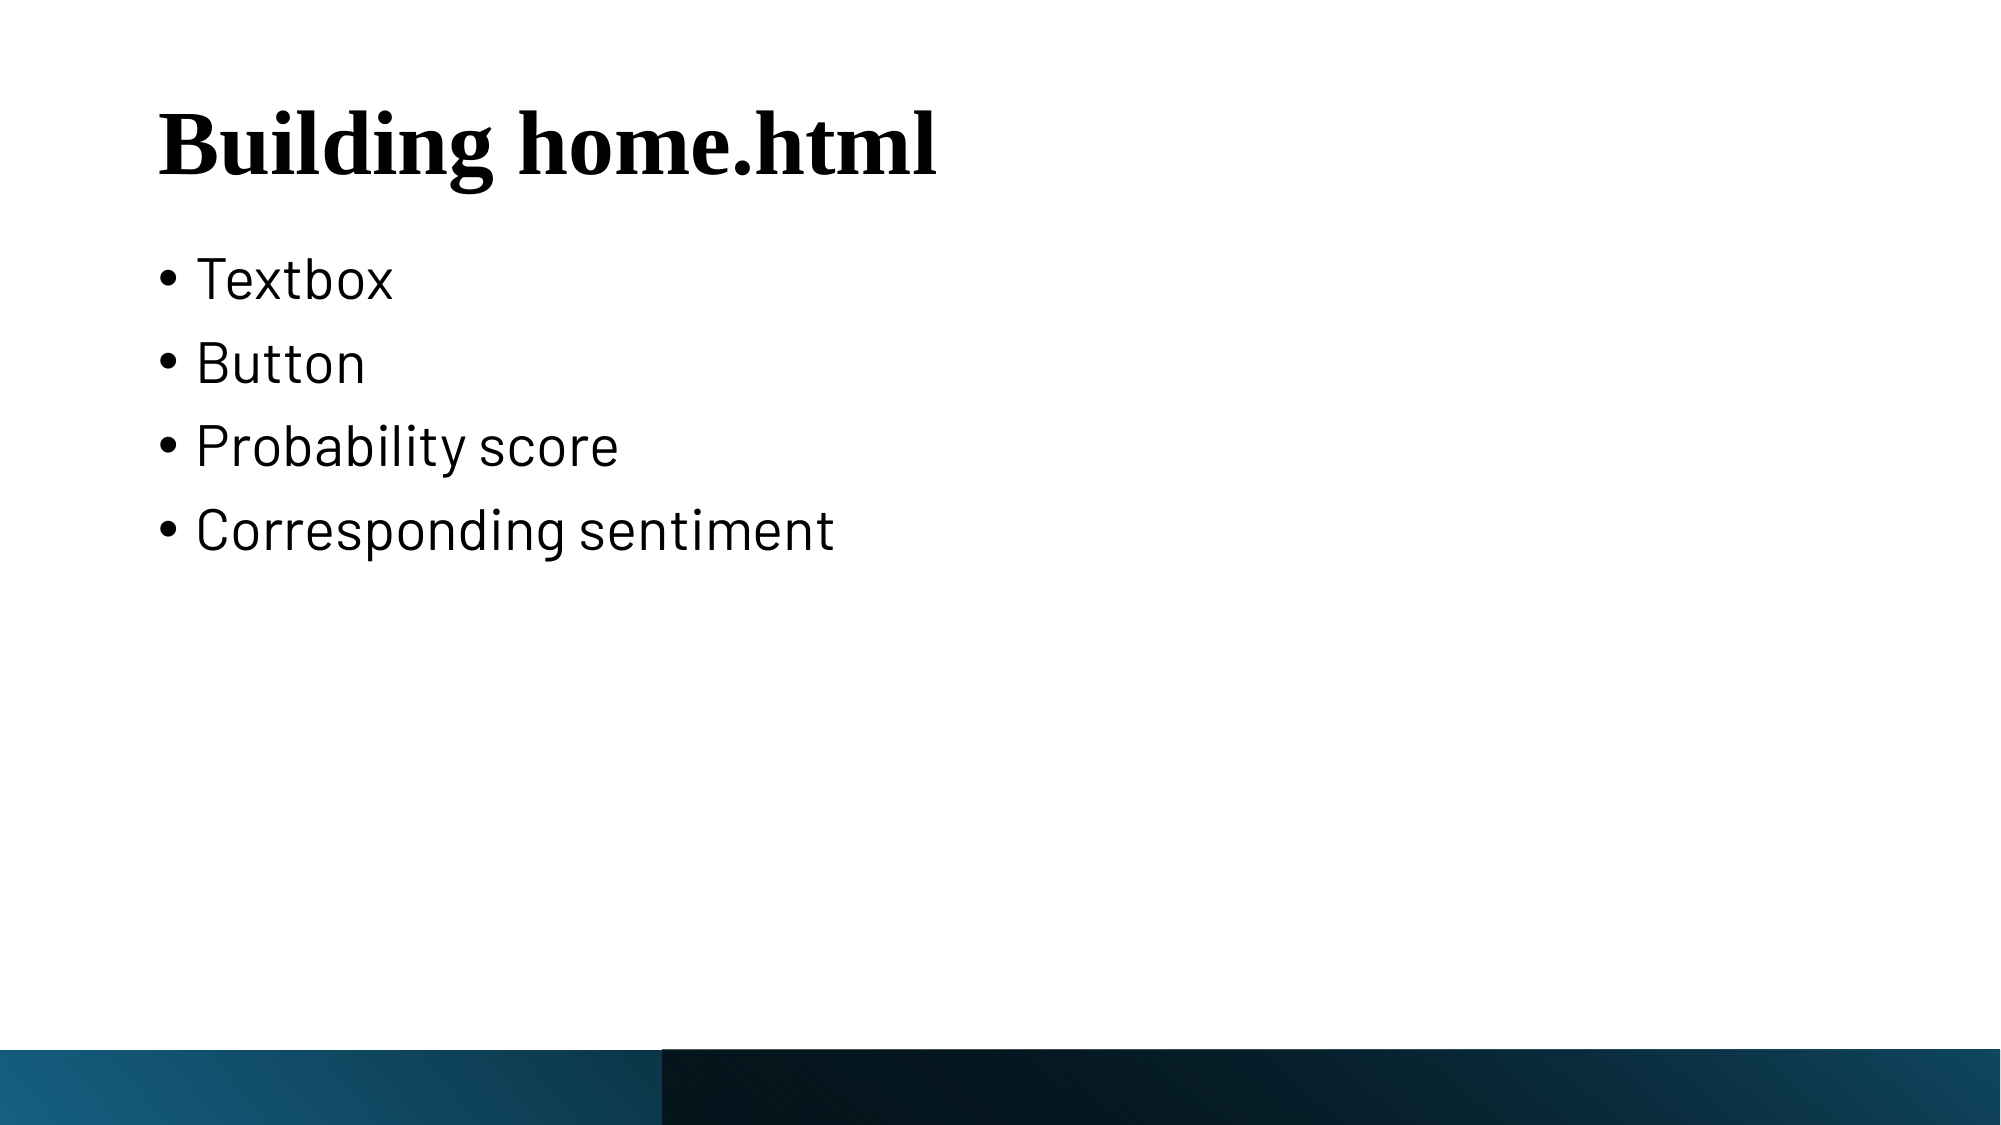

# Building home.html
Textbox
Button
Probability score
Corresponding sentiment